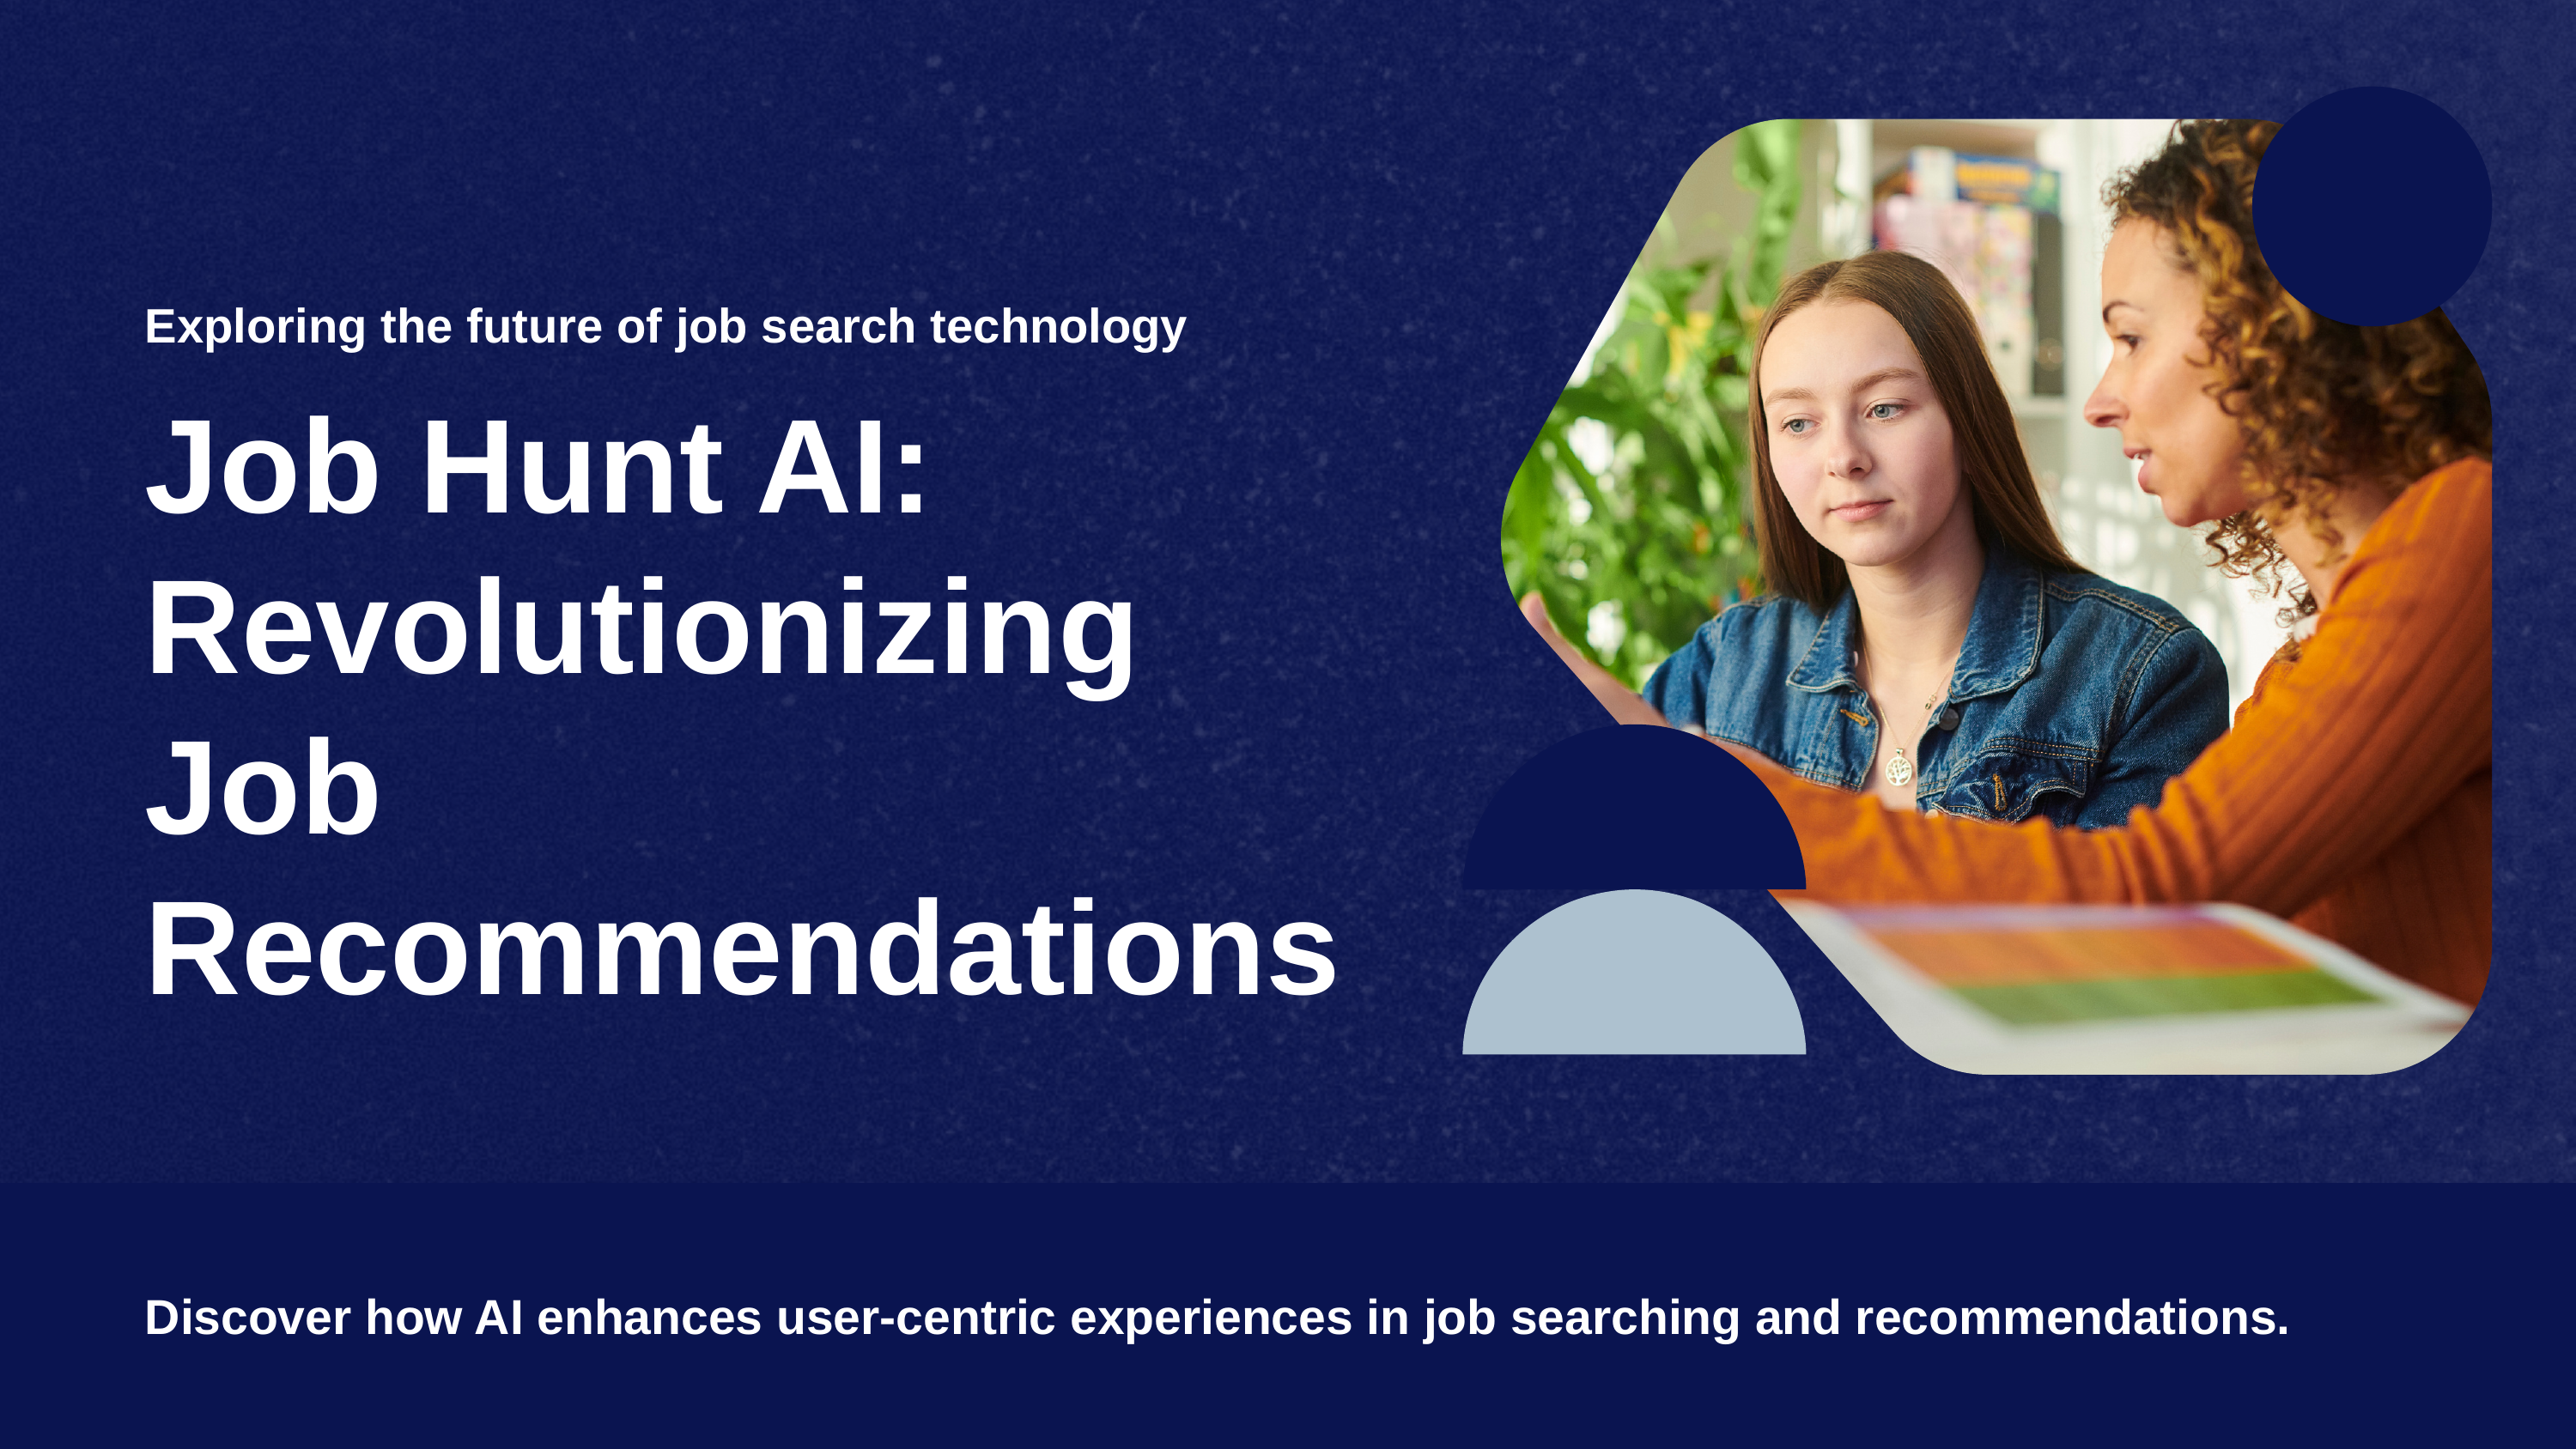

Exploring the future of job search technology
Job Hunt AI: Revolutionizing Job Recommendations

Discover how AI enhances user-centric experiences in job searching and recommendations.